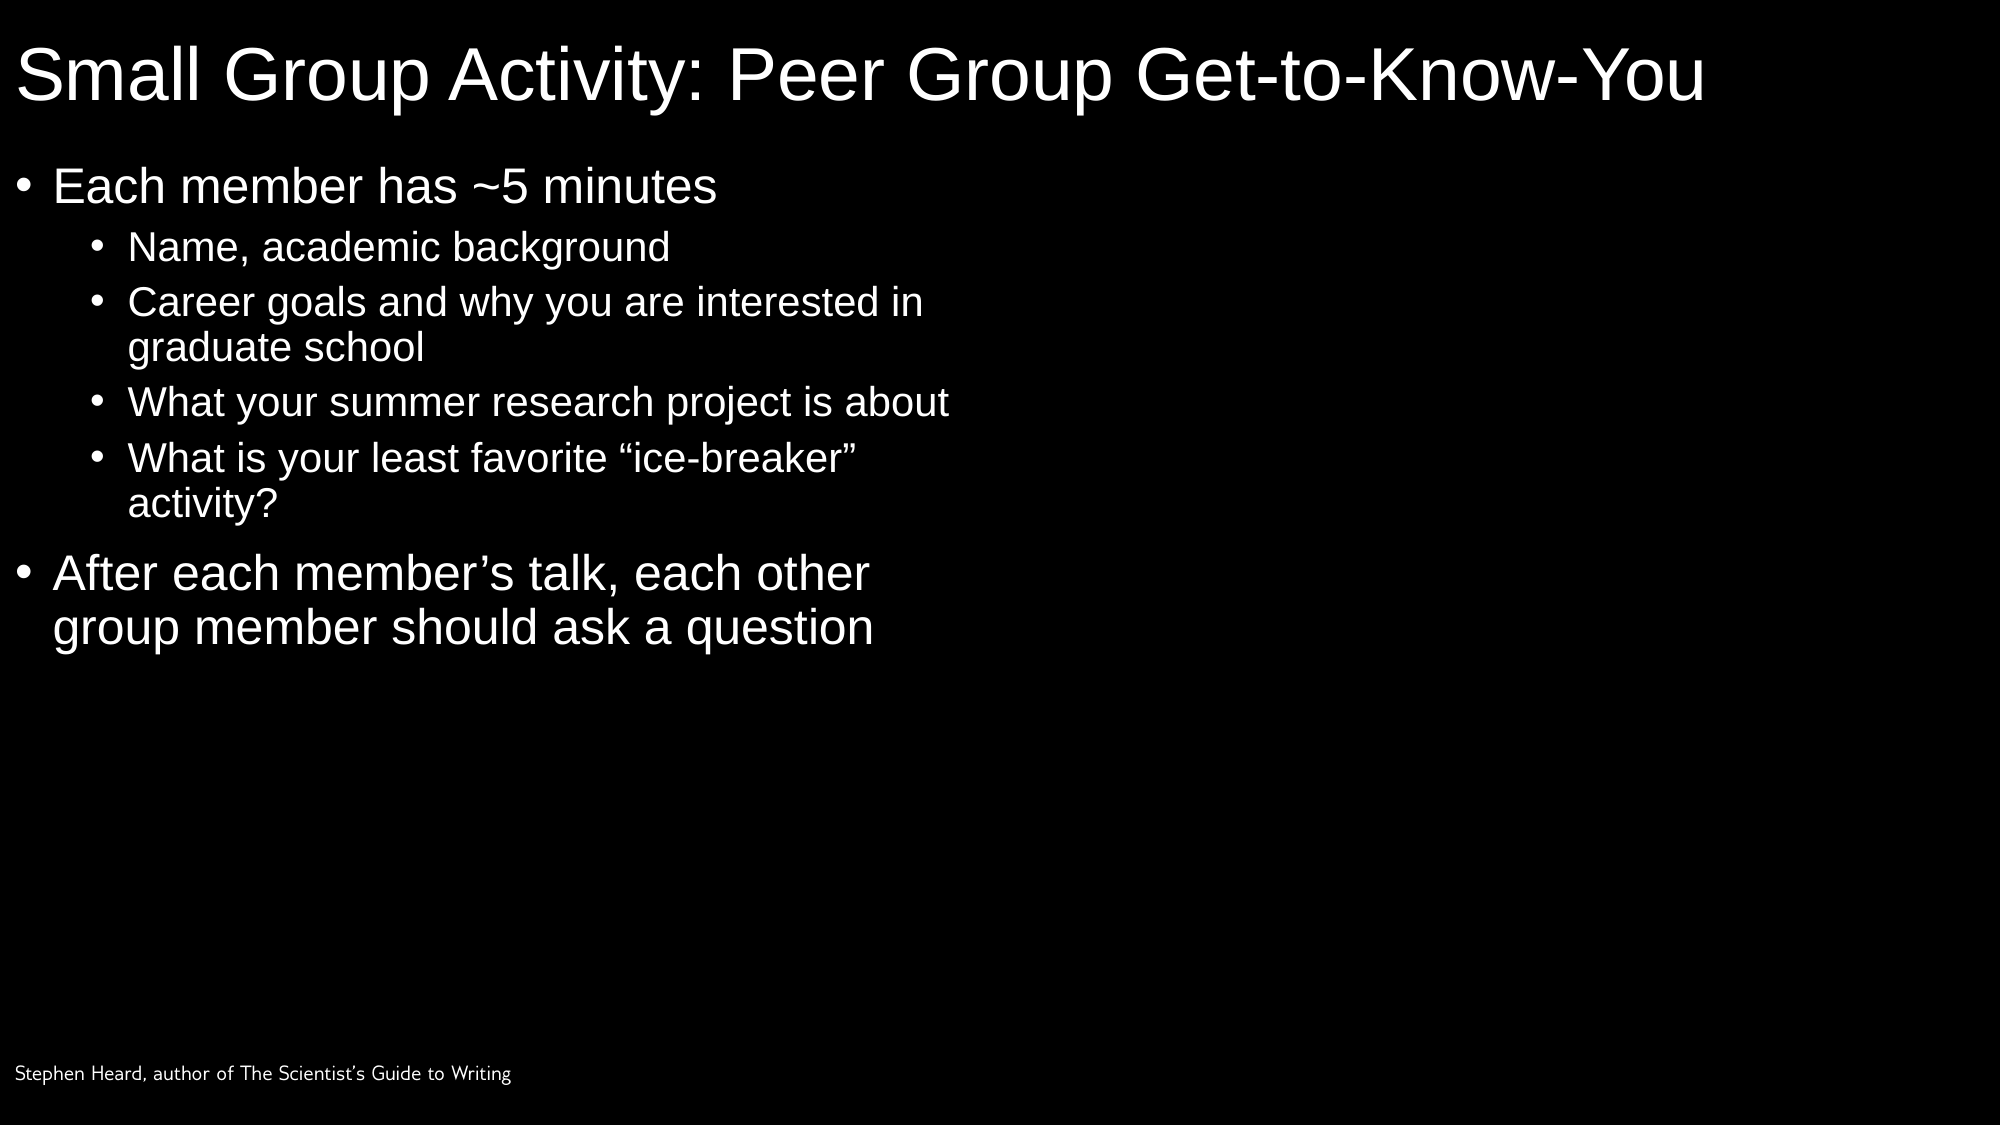

# Small Group Activity: Peer Group Get-to-Know-You
Each member has ~5 minutes
Name, academic background
Career goals and why you are interested in graduate school
What your summer research project is about
What is your least favorite “ice-breaker” activity?
After each member’s talk, each other group member should ask a question

Stephen Heard, author of The Scientist’s Guide to Writing